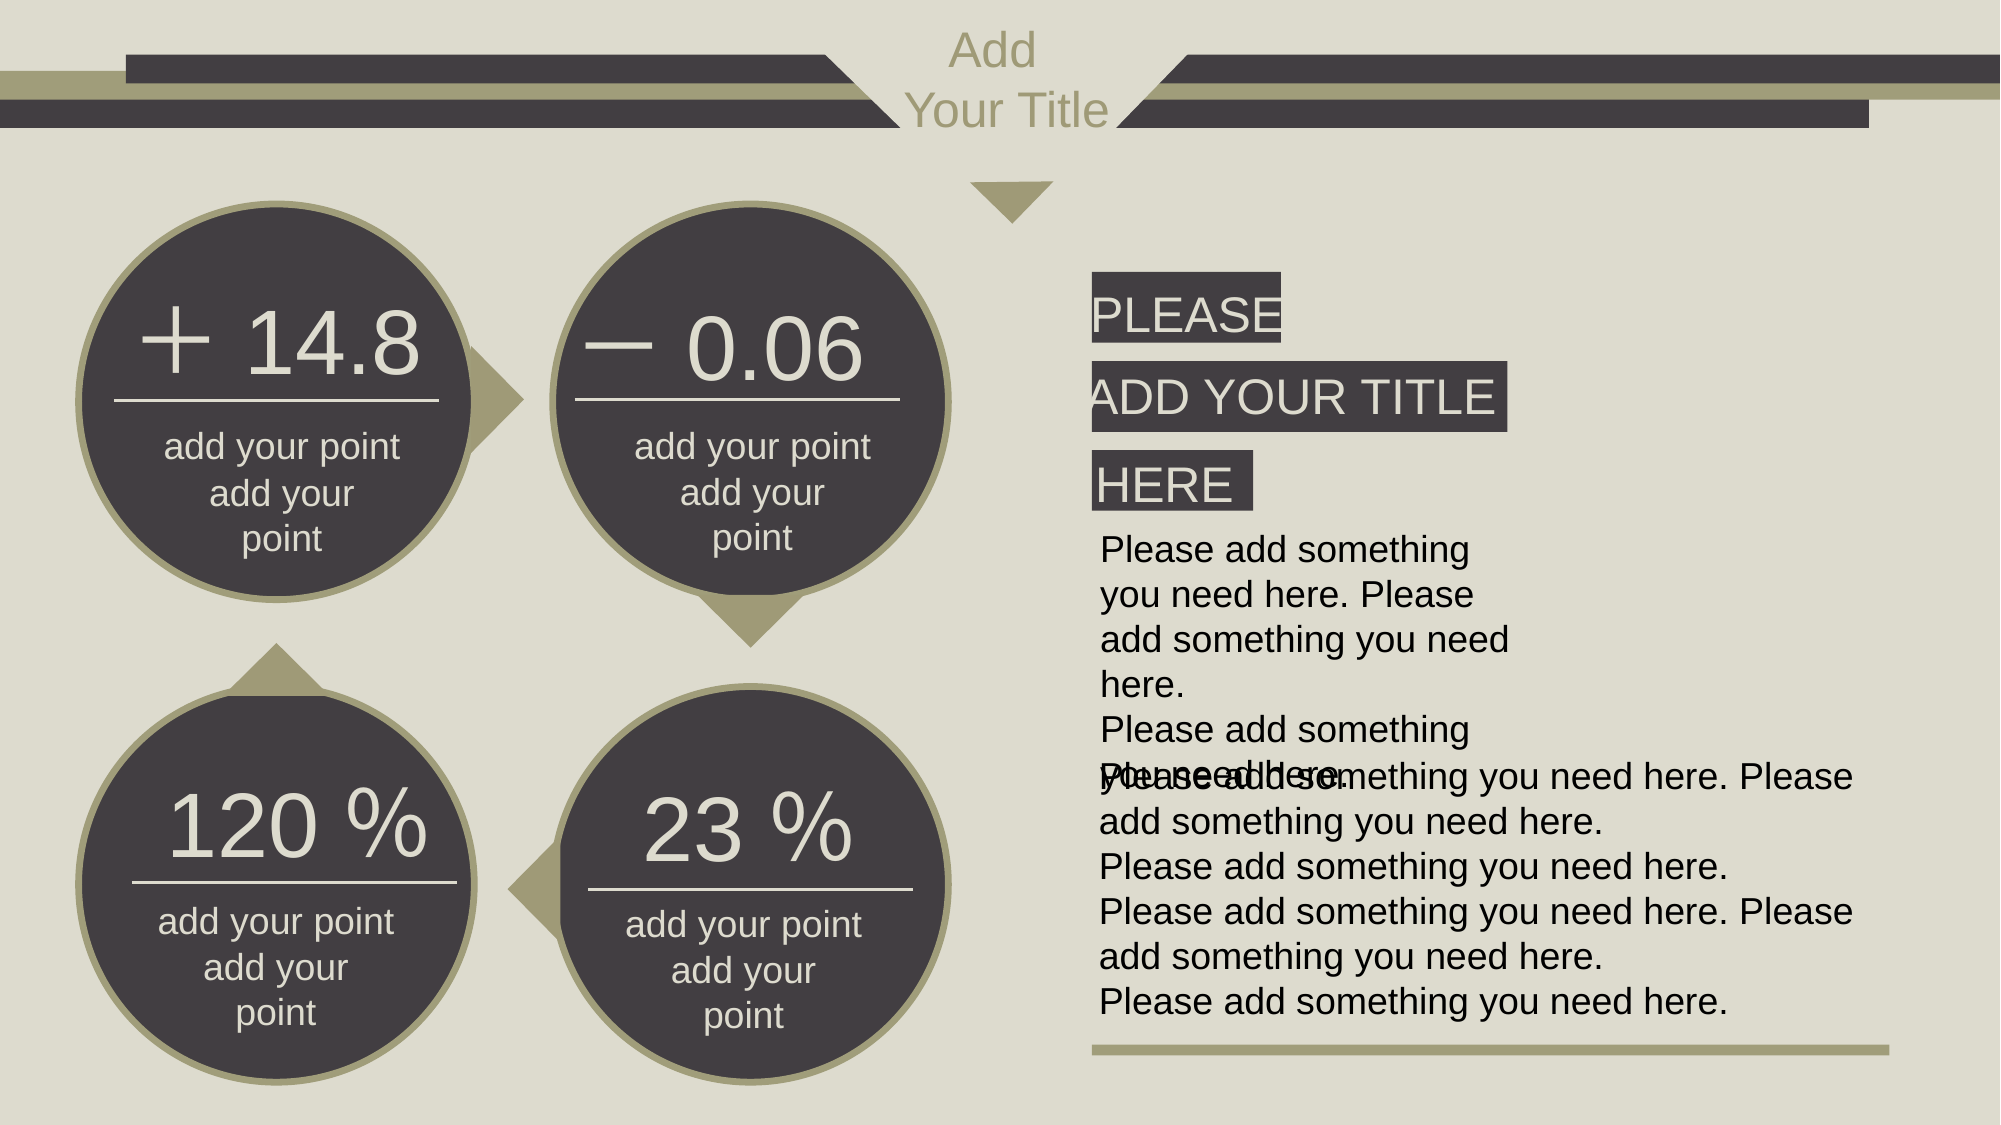

Add
Your Title

＋14.8
PLEASE
－0.06
ADD YOUR TITLE

add your point
add your point
HERE

add your
point
add your
point
Please add something you need here. Please add something you need here.
Please add something you need here.

Please add something you need here. Please add something you need here.
Please add something you need here.
Please add something you need here. Please add something you need here.
Please add something you need here.
120％
23％

add your point
add your point
add your
point
add your
point